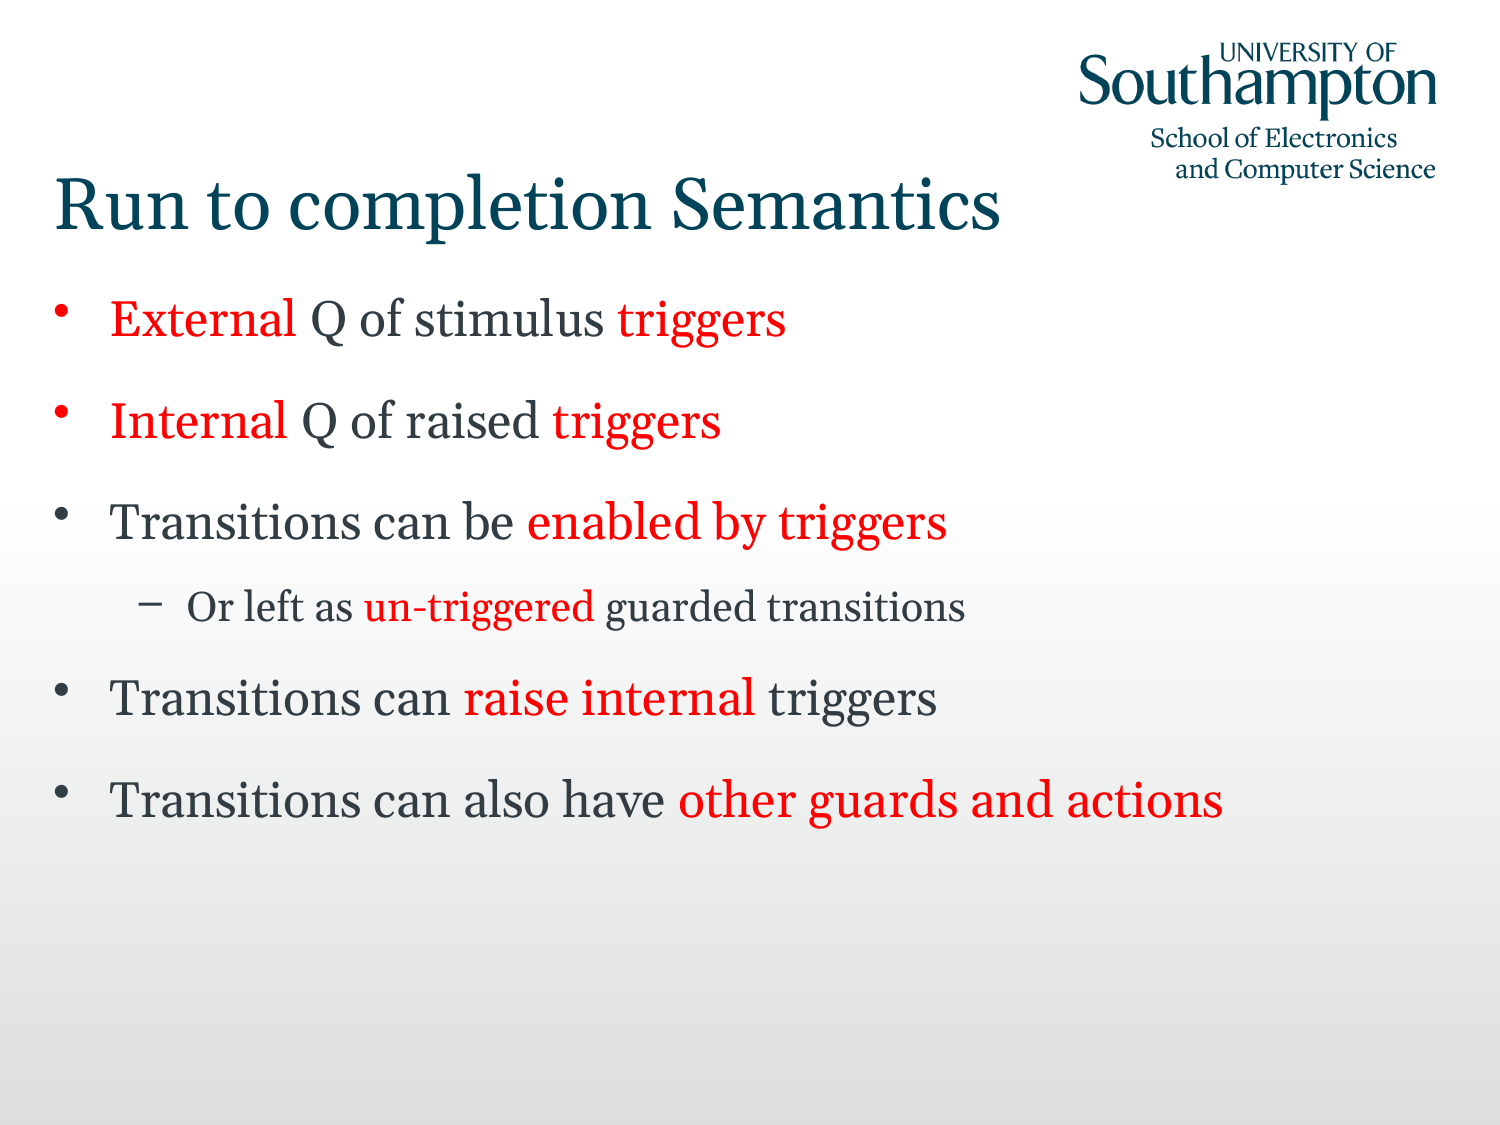

# Run to completion Semantics
External Q of stimulus triggers
Internal Q of raised triggers
Transitions can be enabled by triggers
Or left as un-triggered guarded transitions
Transitions can raise internal triggers
Transitions can also have other guards and actions